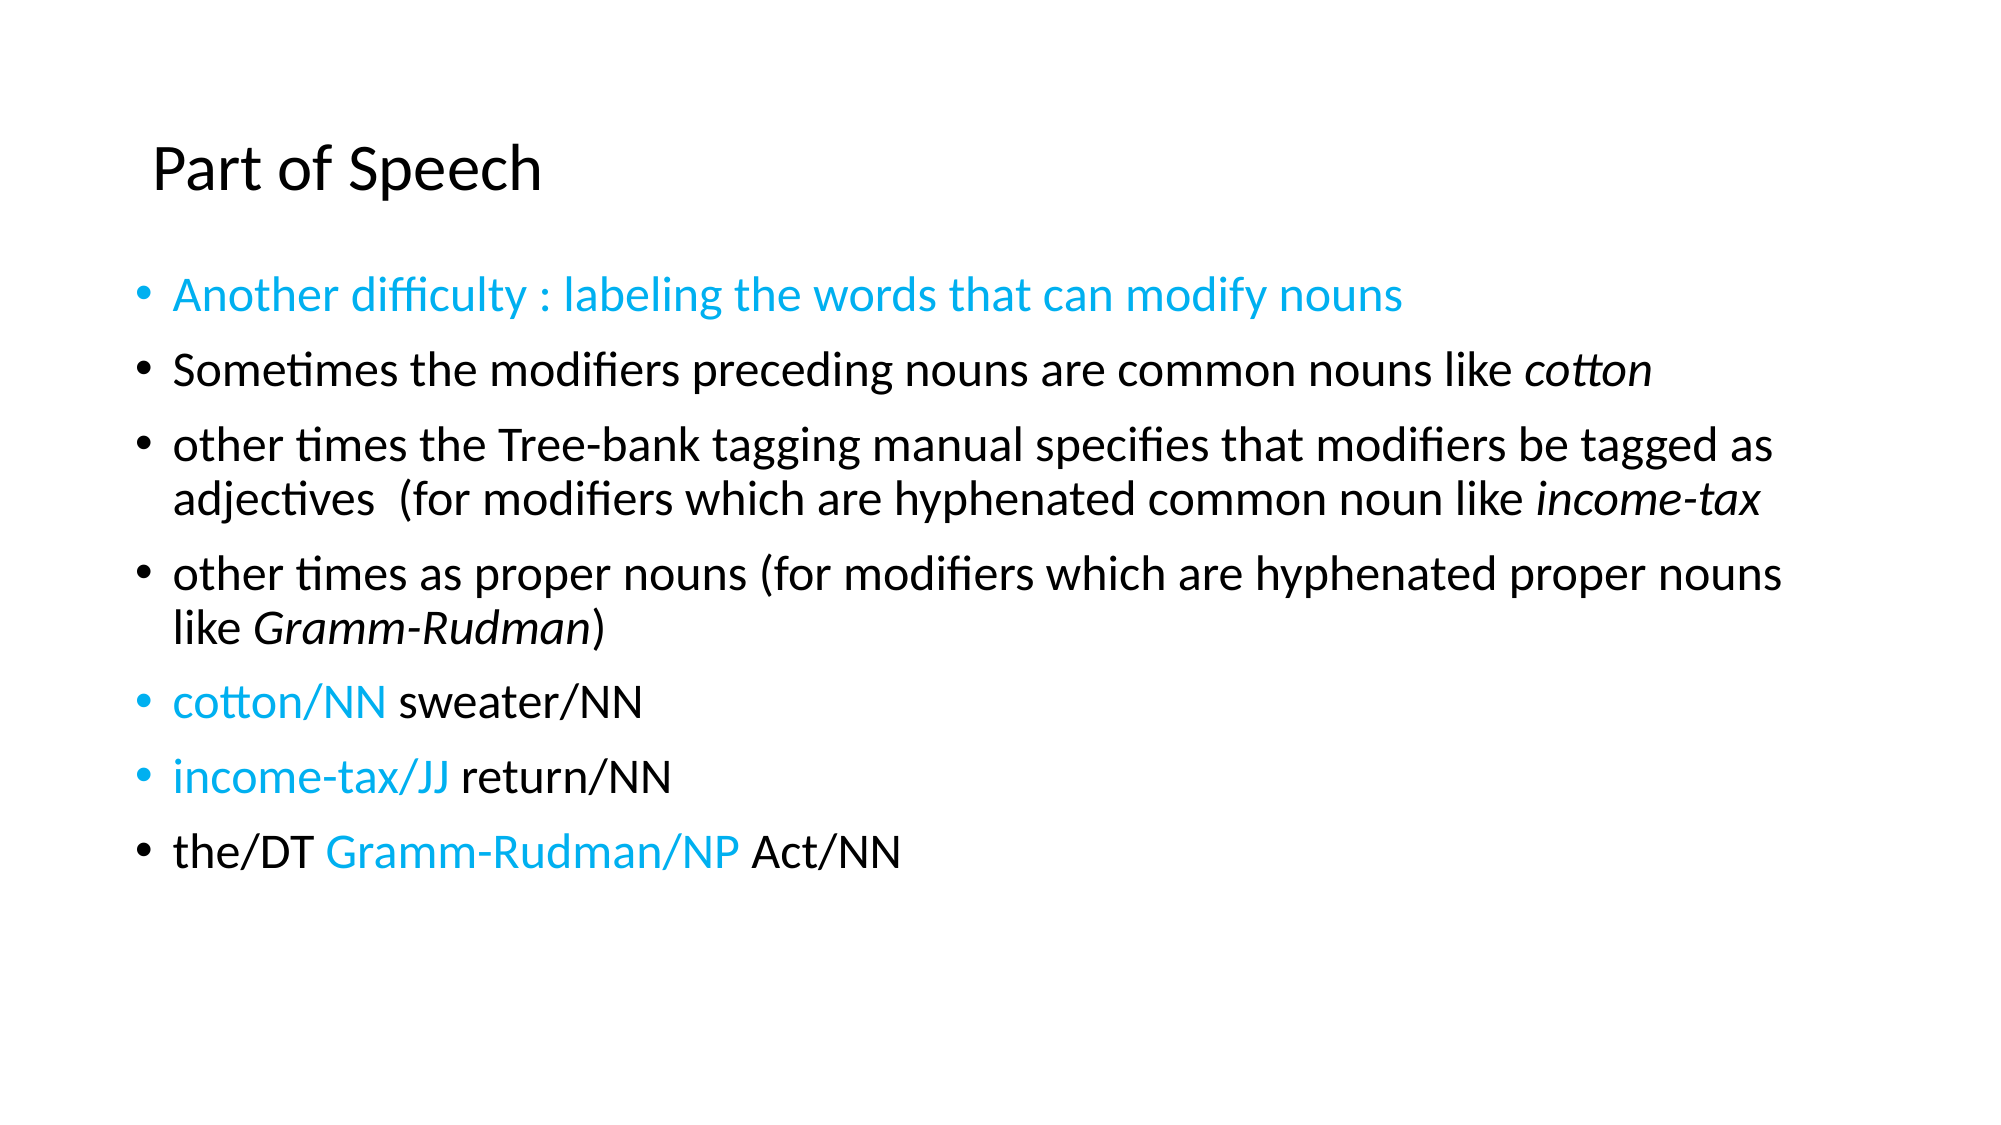

# Part of Speech
Another difficulty : labeling the words that can modify nouns
Sometimes the modifiers preceding nouns are common nouns like cotton
other times the Tree-bank tagging manual specifies that modifiers be tagged as adjectives  (for modifiers which are hyphenated common noun like income-tax
other times as proper nouns (for modifiers which are hyphenated proper nouns like Gramm-Rudman)
cotton/NN sweater/NN
income-tax/JJ return/NN
the/DT Gramm-Rudman/NP Act/NN